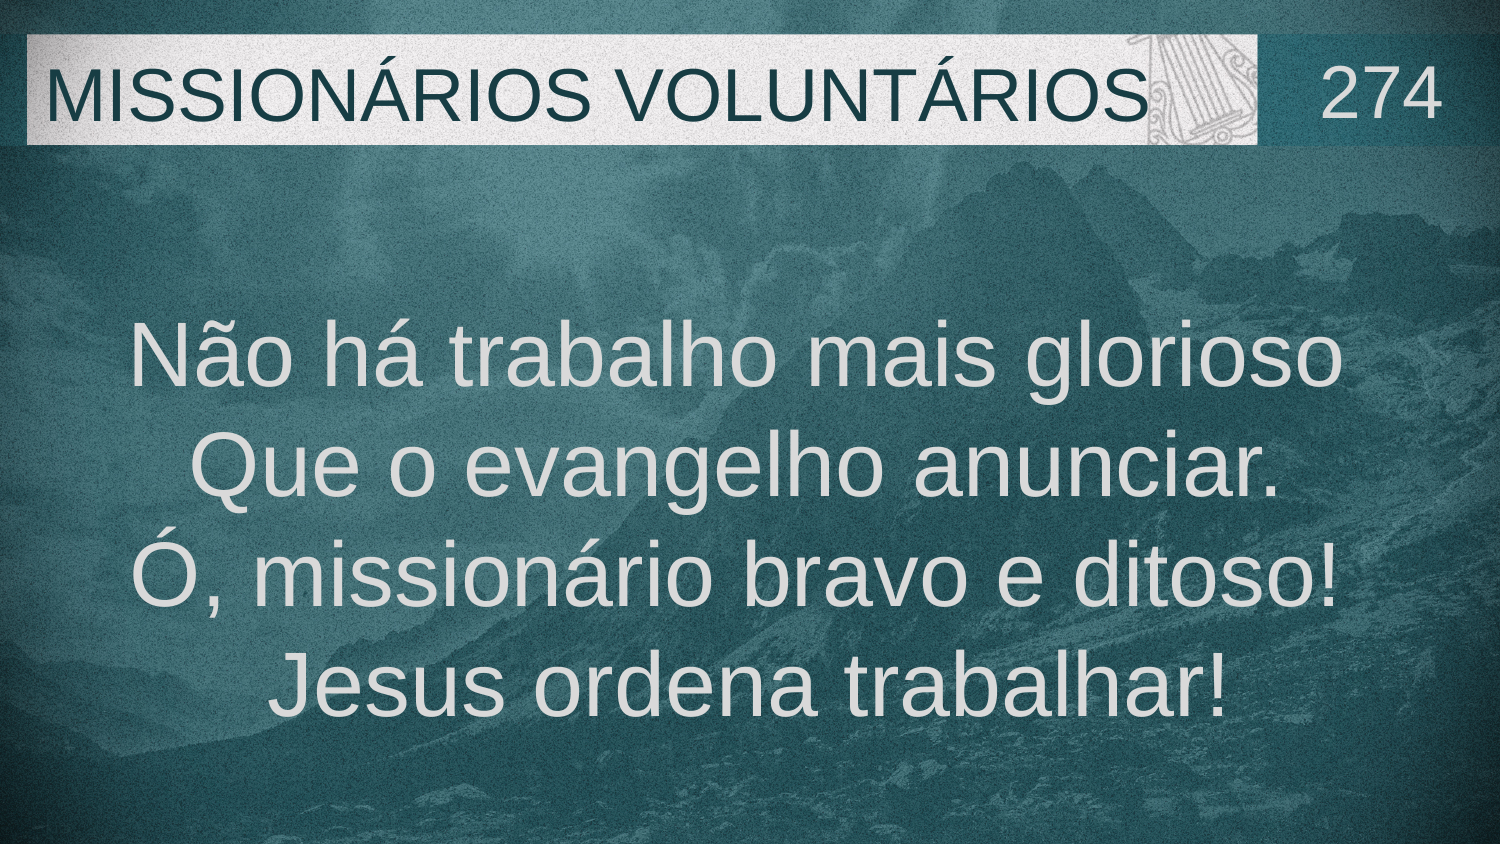

# MISSIONÁRIOS VOLUNTÁRIOS
274
Não há trabalho mais glorioso
Que o evangelho anunciar.
Ó, missionário bravo e ditoso!
Jesus ordena trabalhar!